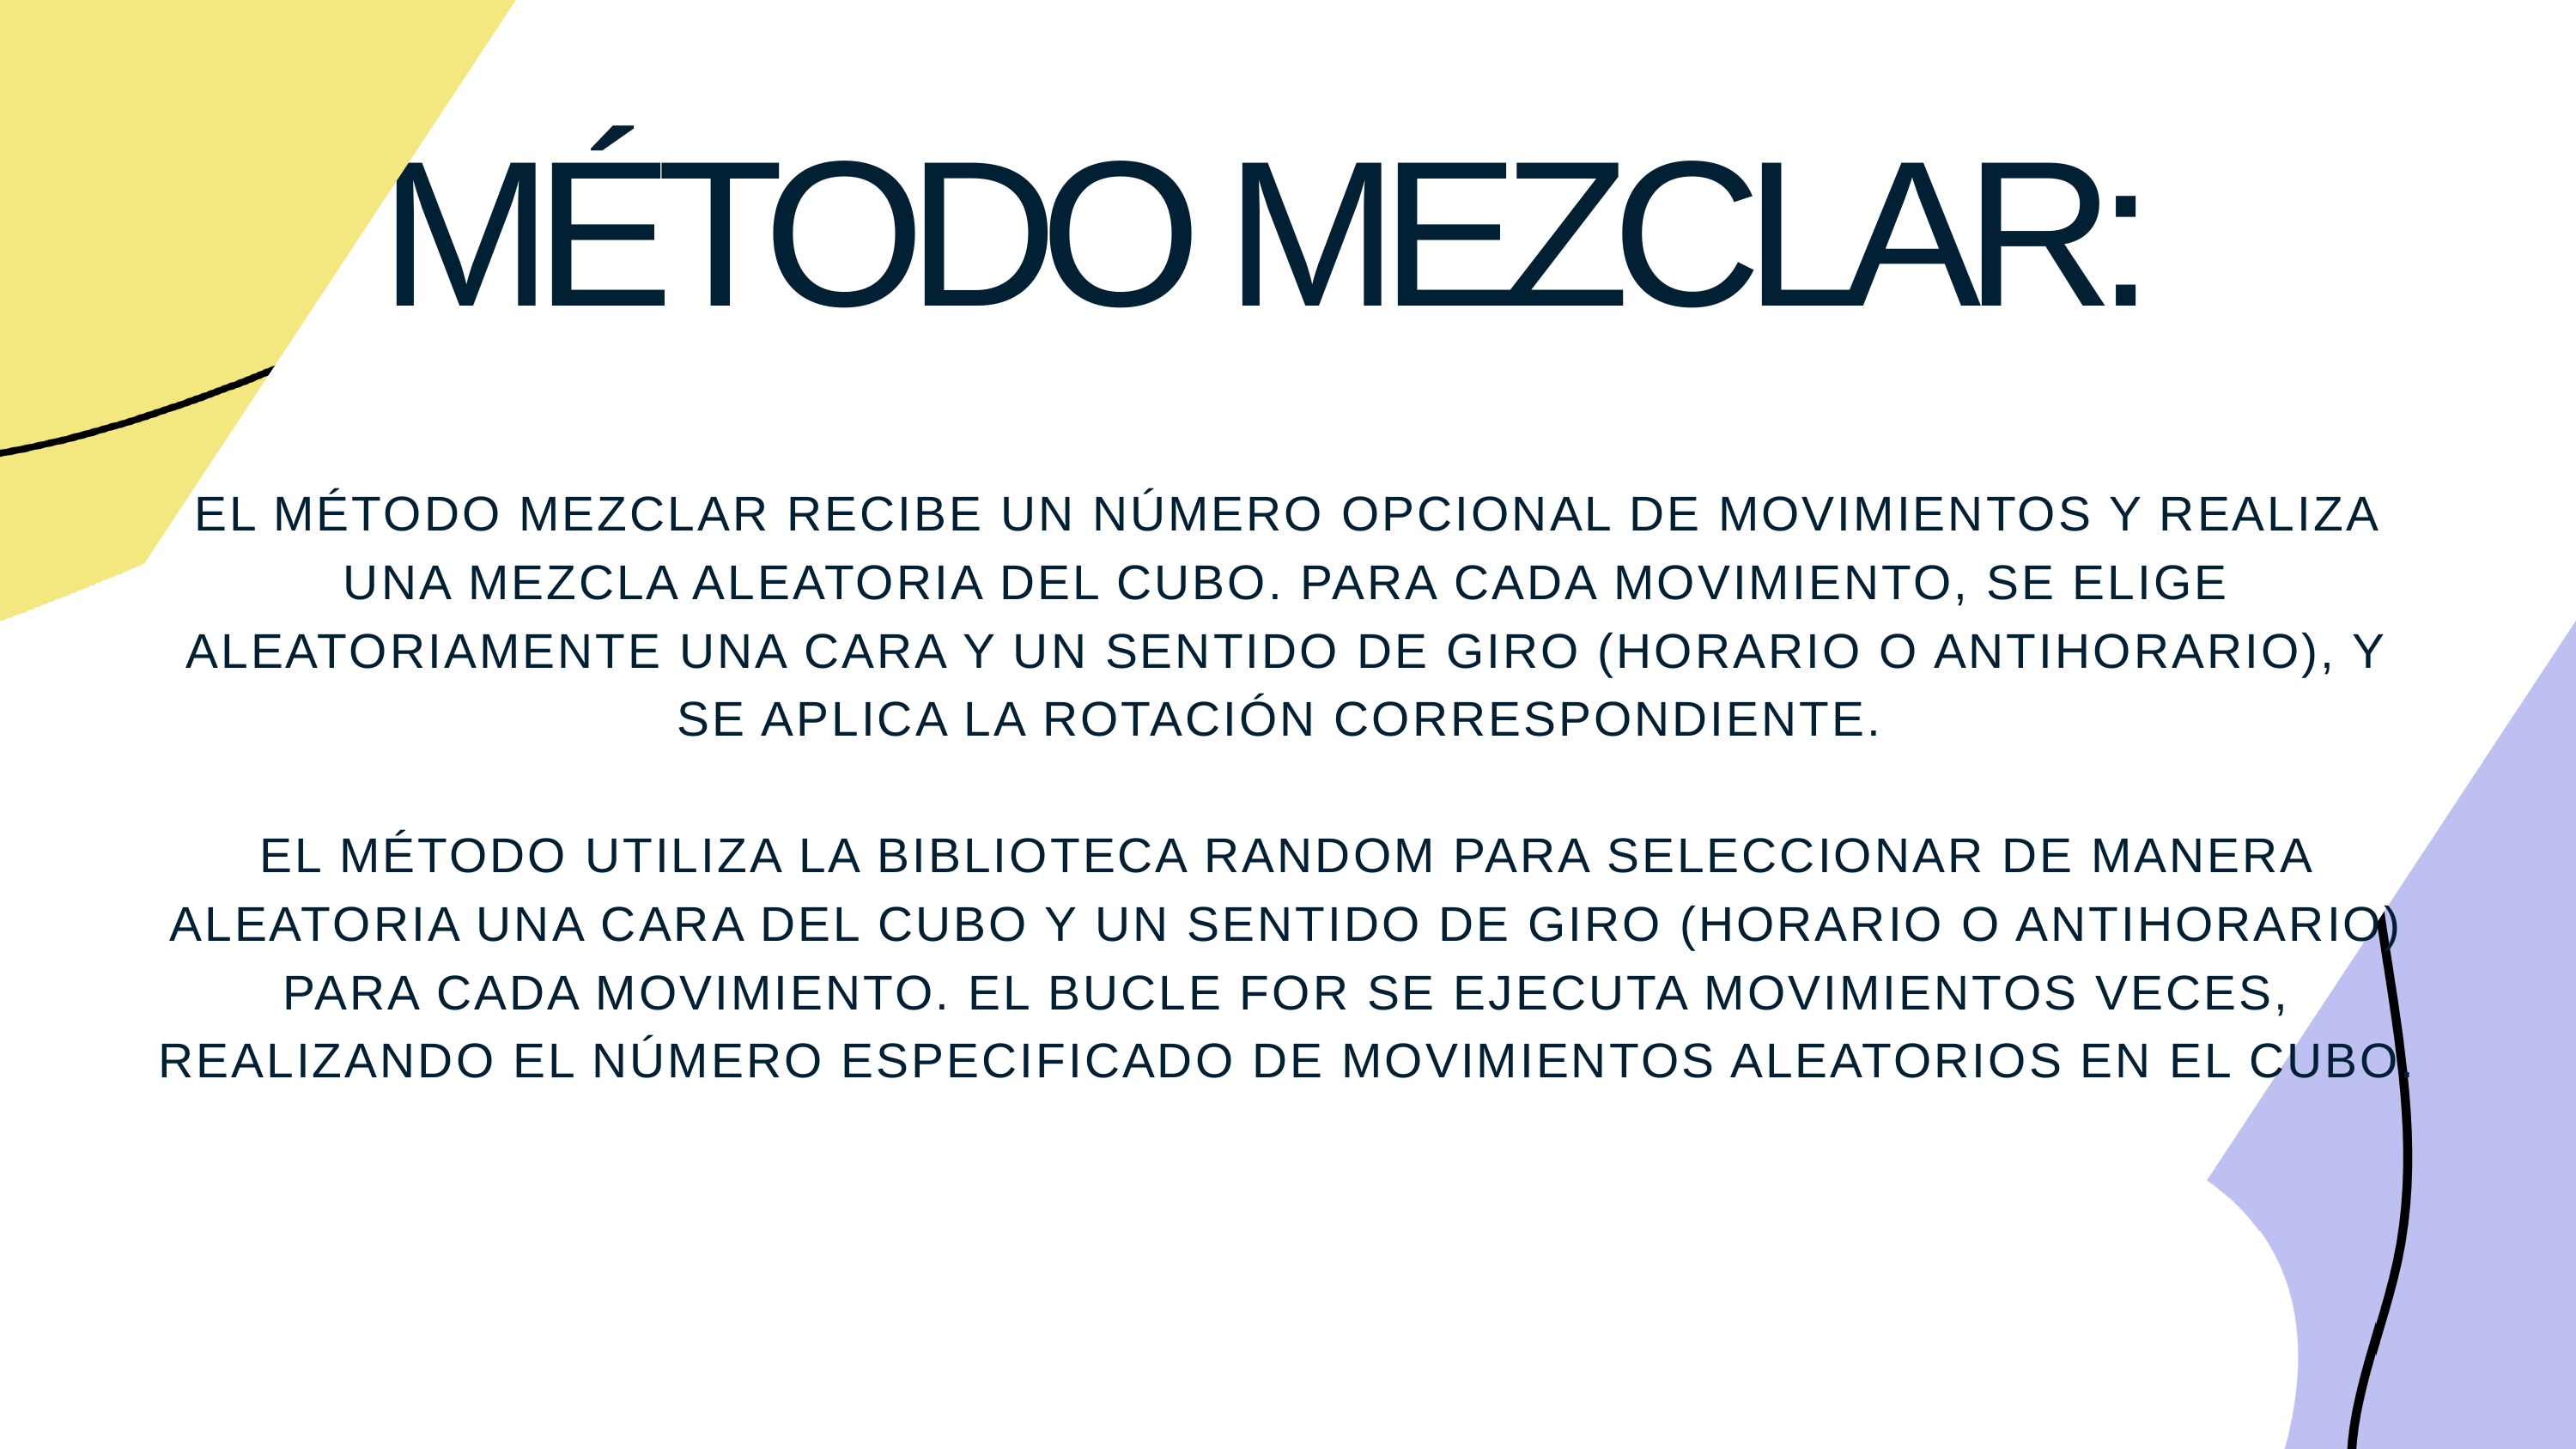

MÉTODO MEZCLAR:
EL MÉTODO MEZCLAR RECIBE UN NÚMERO OPCIONAL DE MOVIMIENTOS Y REALIZA UNA MEZCLA ALEATORIA DEL CUBO. PARA CADA MOVIMIENTO, SE ELIGE ALEATORIAMENTE UNA CARA Y UN SENTIDO DE GIRO (HORARIO O ANTIHORARIO), Y SE APLICA LA ROTACIÓN CORRESPONDIENTE.

EL MÉTODO UTILIZA LA BIBLIOTECA RANDOM PARA SELECCIONAR DE MANERA ALEATORIA UNA CARA DEL CUBO Y UN SENTIDO DE GIRO (HORARIO O ANTIHORARIO) PARA CADA MOVIMIENTO. EL BUCLE FOR SE EJECUTA MOVIMIENTOS VECES, REALIZANDO EL NÚMERO ESPECIFICADO DE MOVIMIENTOS ALEATORIOS EN EL CUBO.